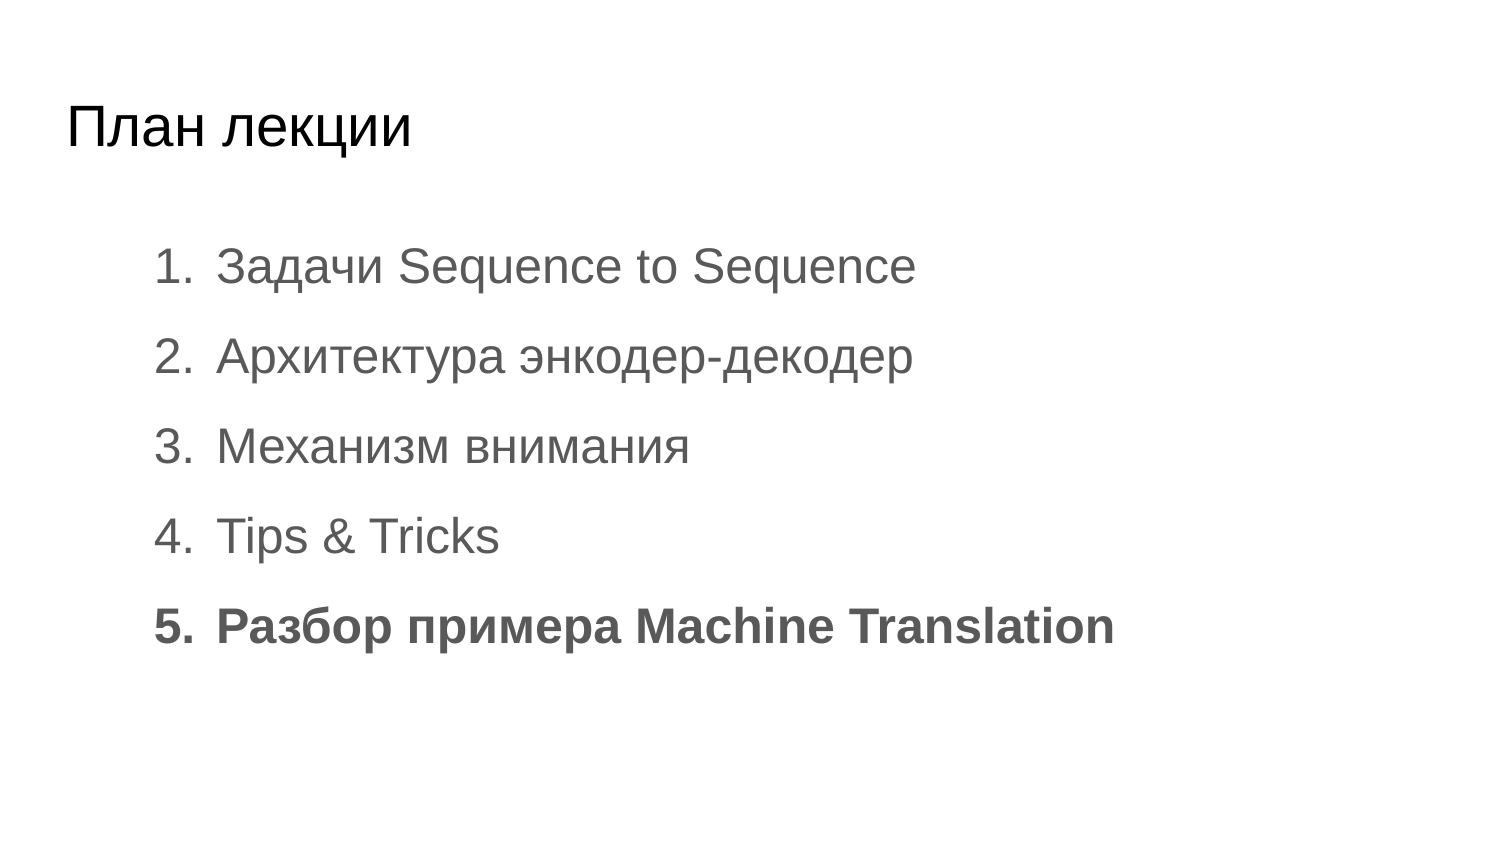

# План лекции
Задачи Sequence to Sequence
Архитектура энкодер-декодер
Механизм внимания
Tips & Tricks
Разбор примера Machine Translation